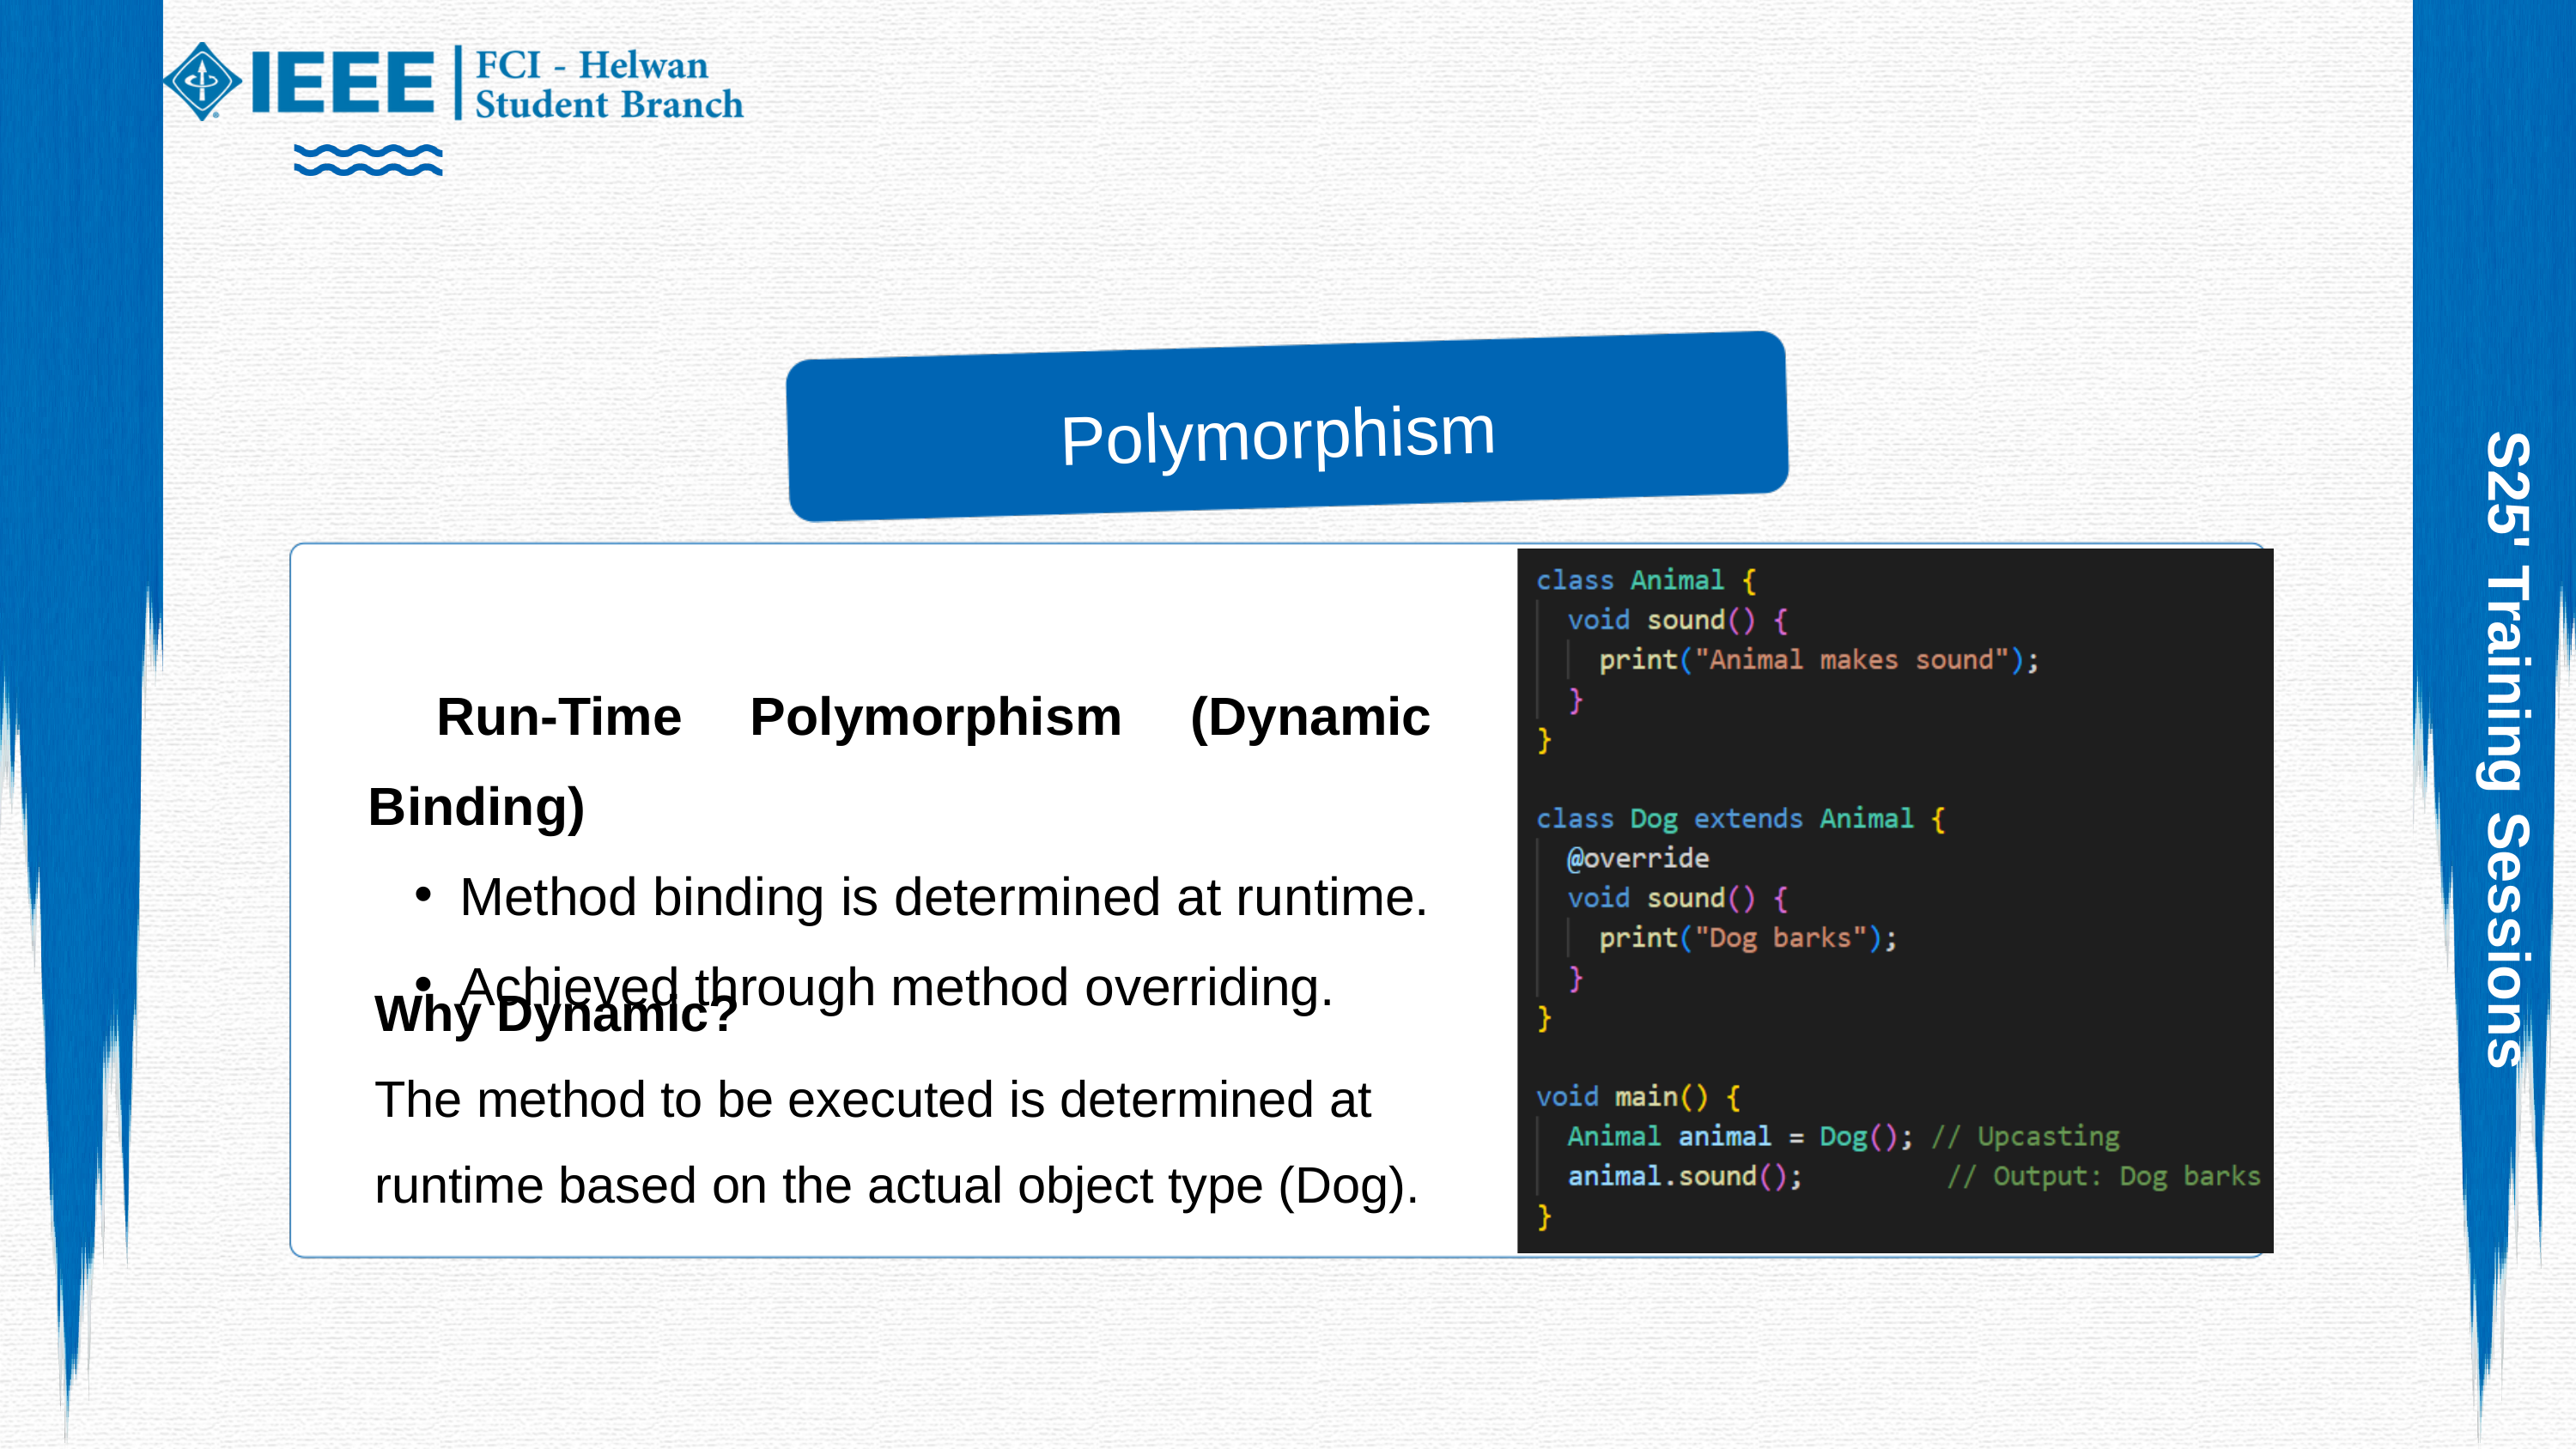

Polymorphism

 Run-Time Polymorphism (Dynamic Binding)
Method binding is determined at runtime.
Achieved through method overriding.

S25' Training Sessions
Why Dynamic?
The method to be executed is determined at runtime based on the actual object type (Dog).